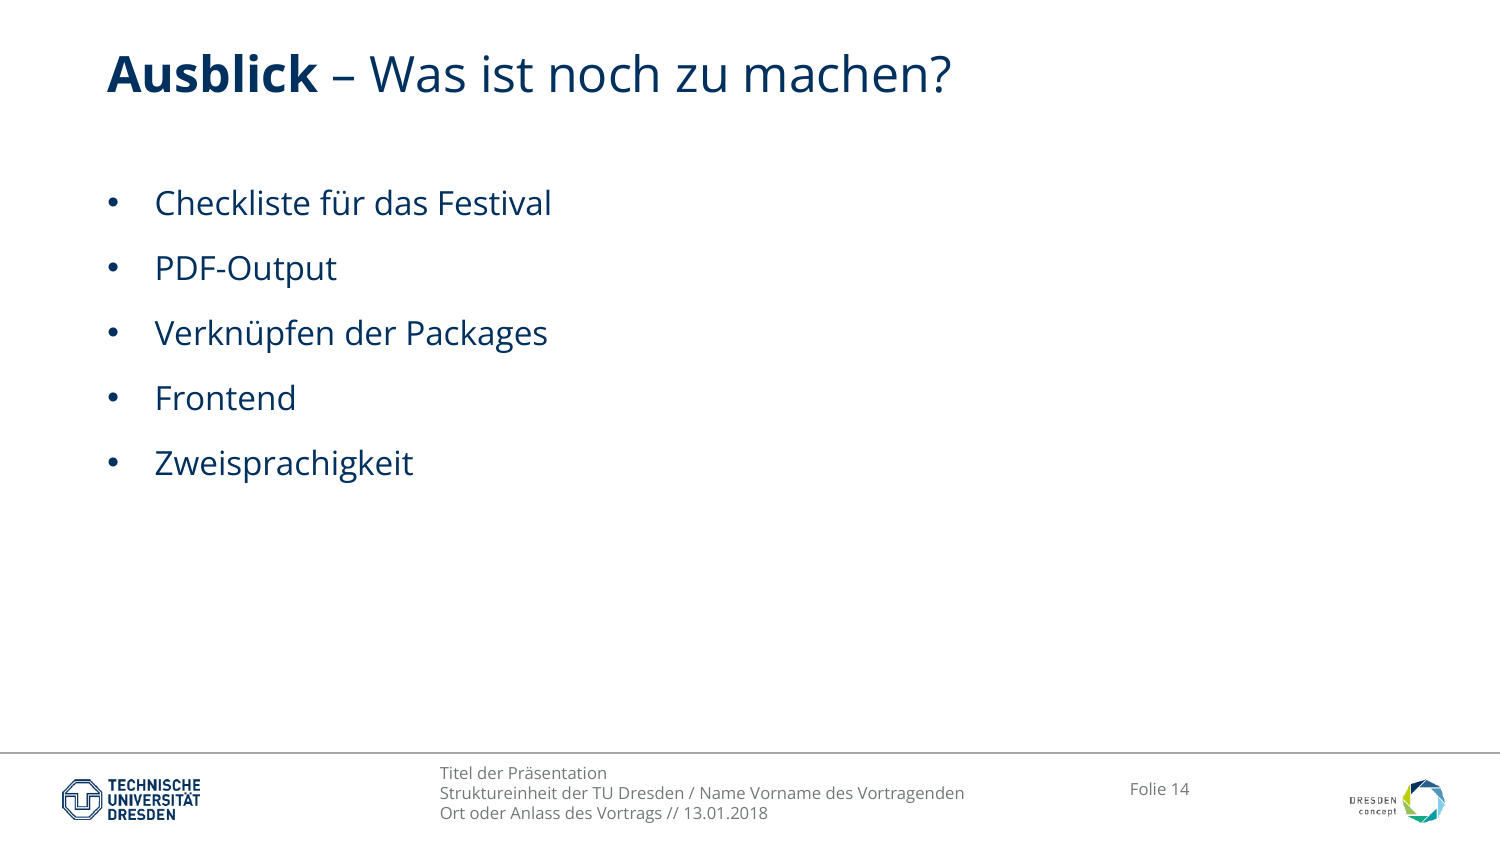

# Ausblick – Was ist noch zu machen?
Checkliste für das Festival
PDF-Output
Verknüpfen der Packages
Frontend
Zweisprachigkeit